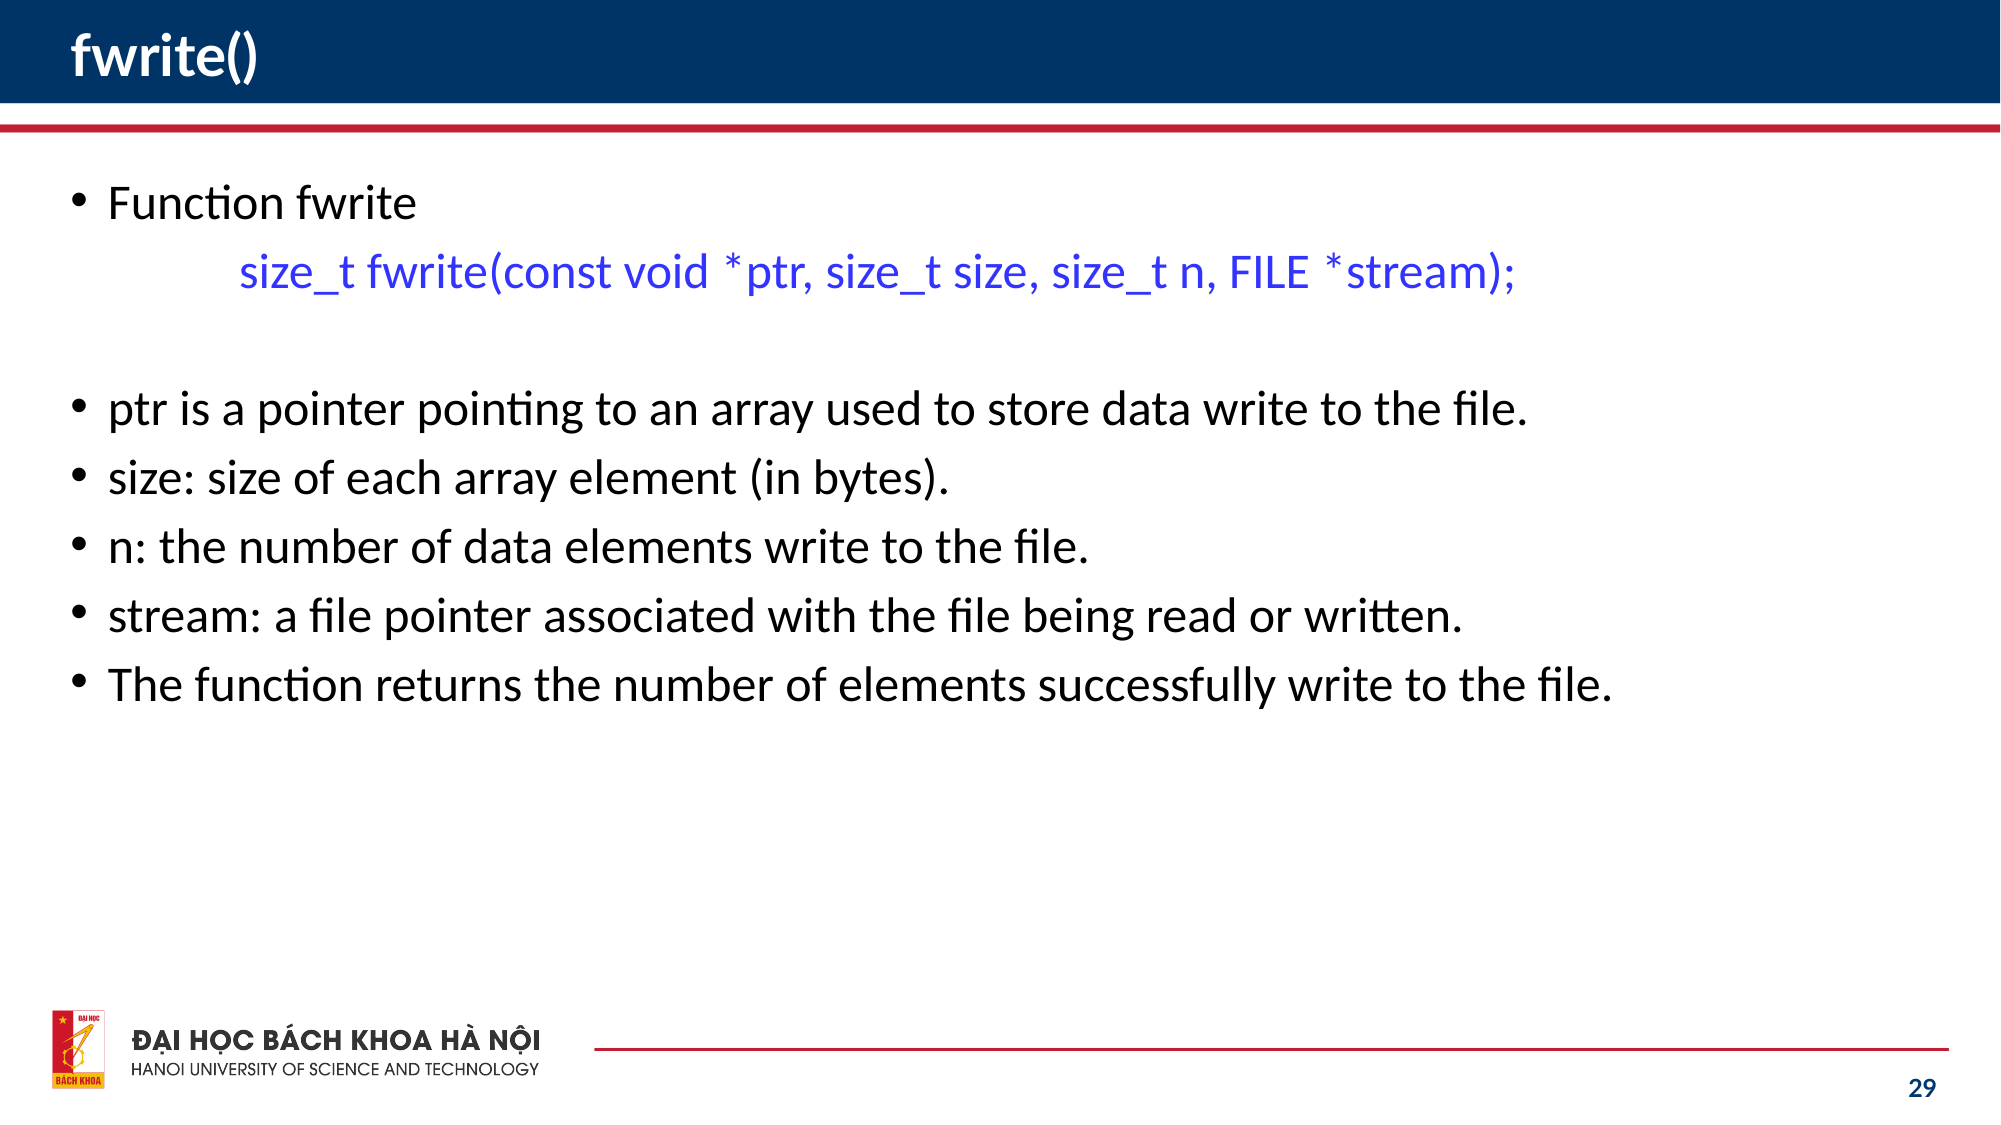

# fwrite()
Function fwrite
               size_t fwrite(const void *ptr, size_t size, size_t n, FILE *stream);

ptr is a pointer pointing to an array used to store data write to the file.
size: size of each array element (in bytes).
n: the number of data elements write to the file.
stream: a file pointer associated with the file being read or written.
The function returns the number of elements successfully write to the file.
29